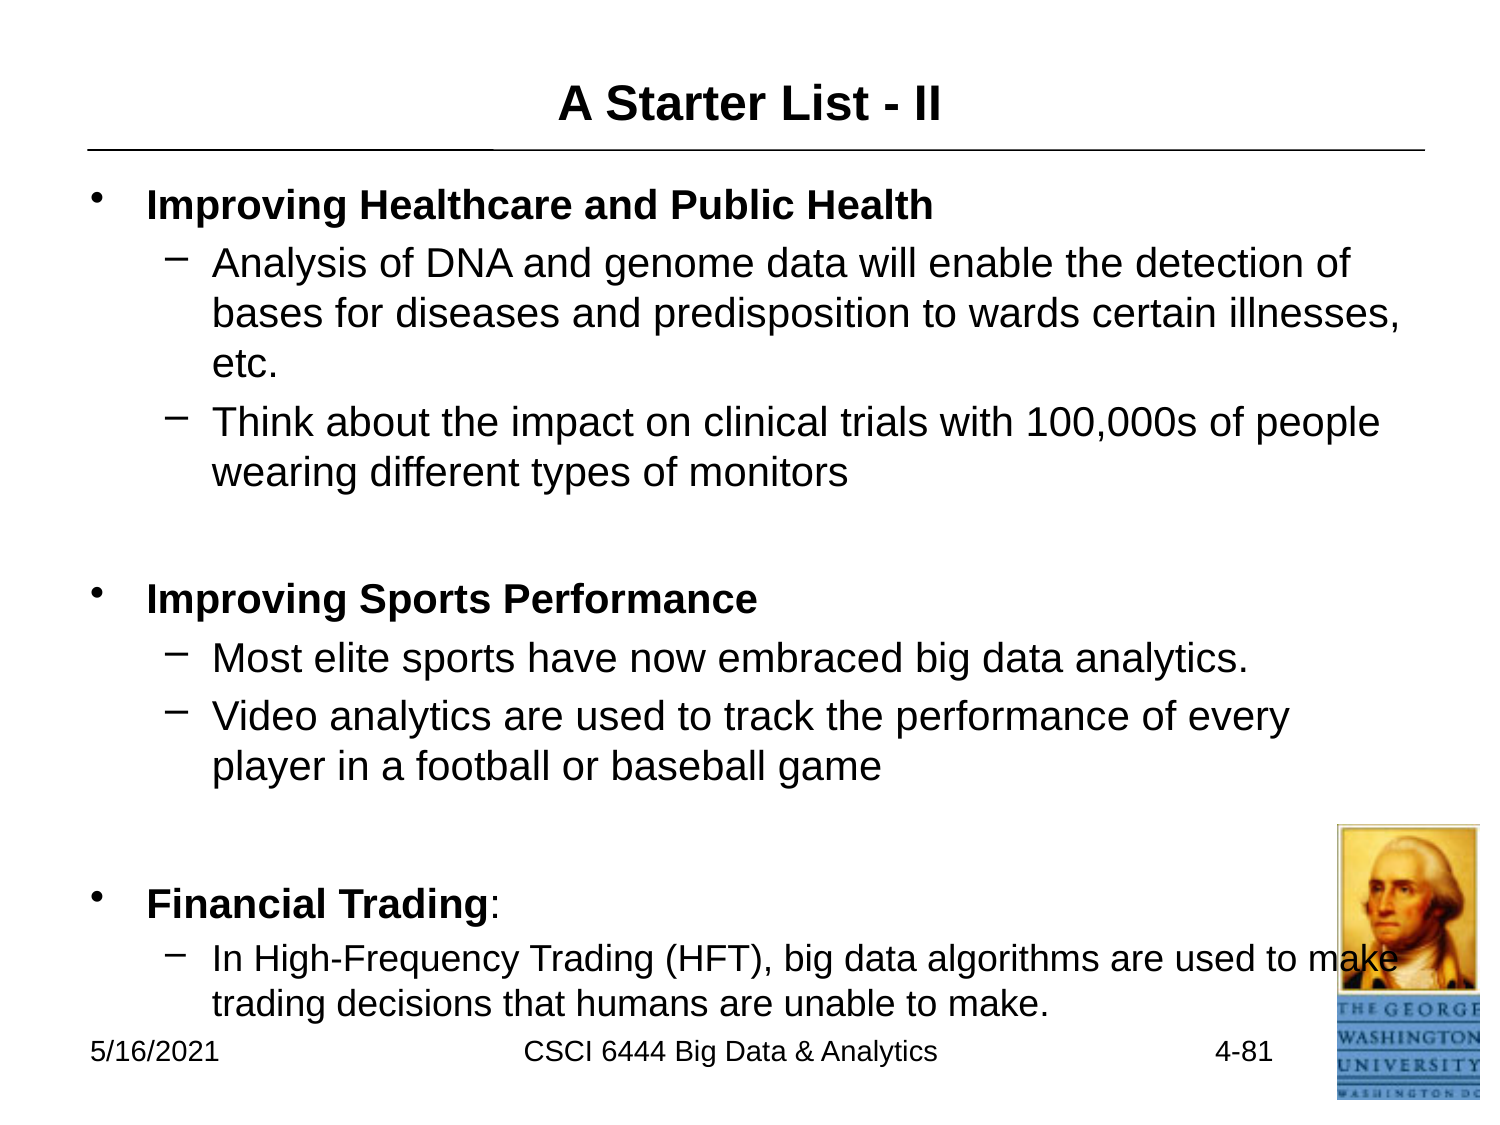

# A Starter List - II
Improving Healthcare and Public Health
Analysis of DNA and genome data will enable the detection of bases for diseases and predisposition to wards certain illnesses, etc.
Think about the impact on clinical trials with 100,000s of people wearing different types of monitors

Improving Sports Performance
Most elite sports have now embraced big data analytics.
Video analytics are used to track the performance of every player in a football or baseball game

Financial Trading:
In High-Frequency Trading (HFT), big data algorithms are used to make trading decisions that humans are unable to make.

5/16/2021
CSCI 6444 Big Data & Analytics
4-81